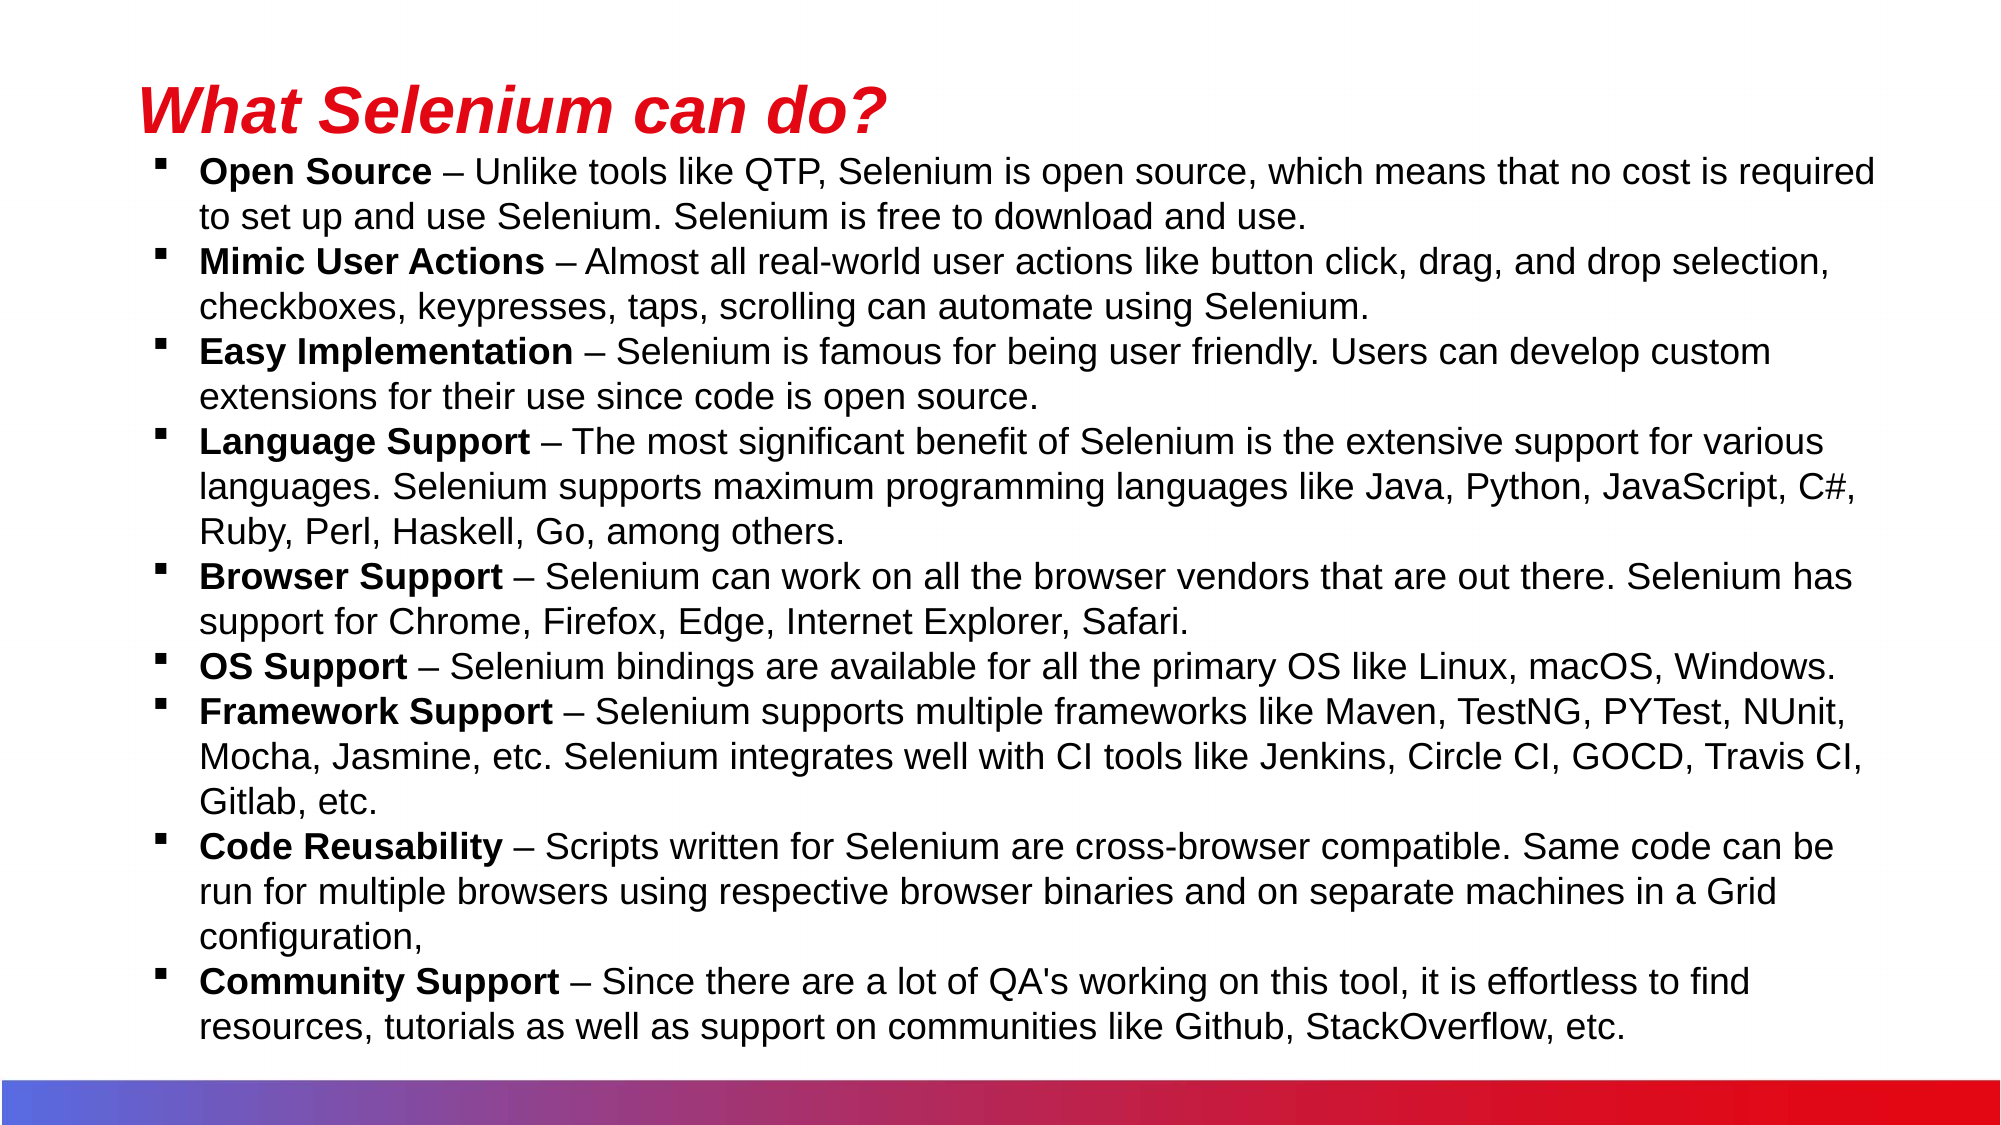

# What Selenium can do?
Open Source – Unlike tools like QTP, Selenium is open source, which means that no cost is required to set up and use Selenium. Selenium is free to download and use.
Mimic User Actions – Almost all real-world user actions like button click, drag, and drop selection, checkboxes, keypresses, taps, scrolling can automate using Selenium.
Easy Implementation – Selenium is famous for being user friendly. Users can develop custom extensions for their use since code is open source.
Language Support – The most significant benefit of Selenium is the extensive support for various languages. Selenium supports maximum programming languages like Java, Python, JavaScript, C#, Ruby, Perl, Haskell, Go, among others.
Browser Support – Selenium can work on all the browser vendors that are out there. Selenium has support for Chrome, Firefox, Edge, Internet Explorer, Safari.
OS Support – Selenium bindings are available for all the primary OS like Linux, macOS, Windows.
Framework Support – Selenium supports multiple frameworks like Maven, TestNG, PYTest, NUnit, Mocha, Jasmine, etc. Selenium integrates well with CI tools like Jenkins, Circle CI, GOCD, Travis CI, Gitlab, etc.
Code Reusability – Scripts written for Selenium are cross-browser compatible. Same code can be run for multiple browsers using respective browser binaries and on separate machines in a Grid configuration,
Community Support – Since there are a lot of QA's working on this tool, it is effortless to find resources, tutorials as well as support on communities like Github, StackOverflow, etc.